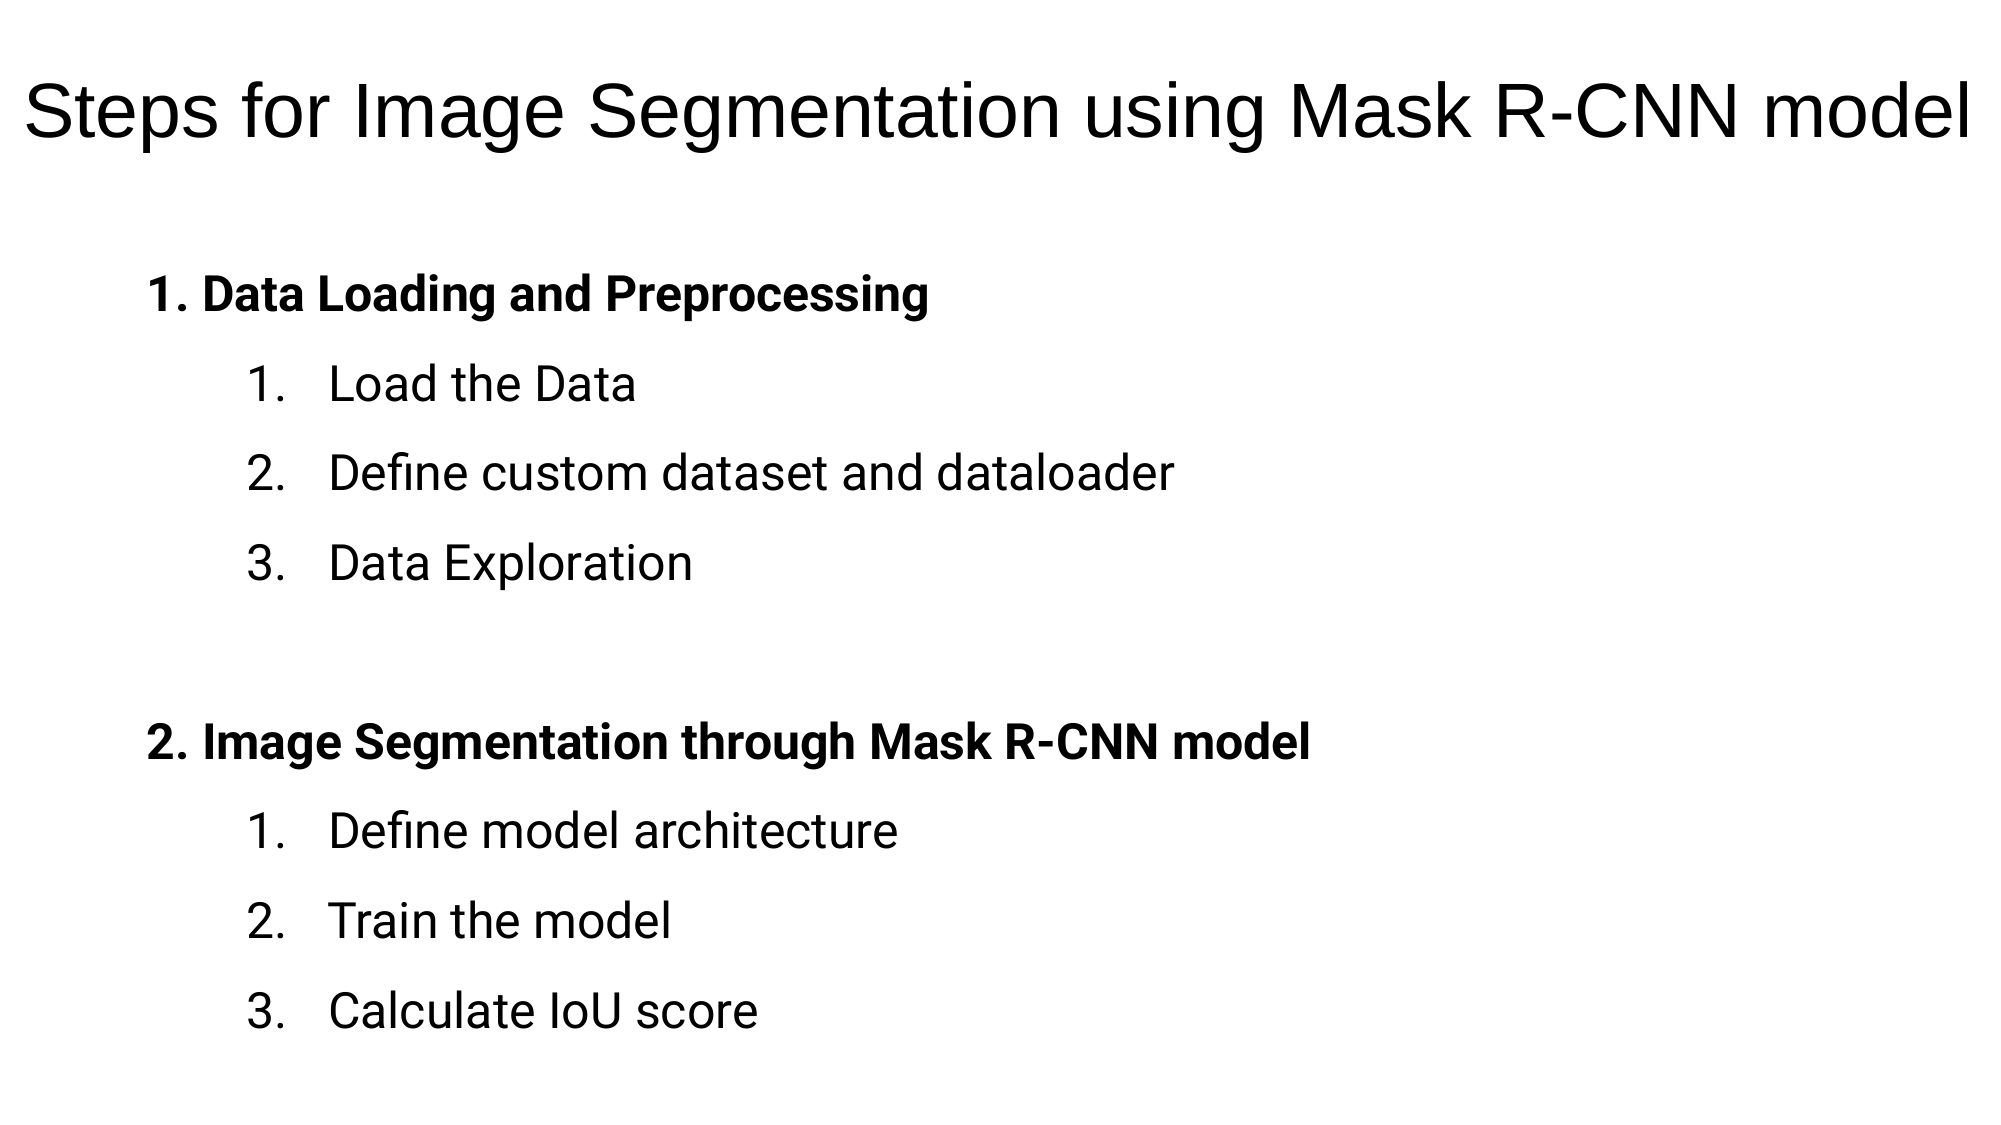

# Steps for Image Segmentation using Mask R-CNN model
Data Loading and Preprocessing
Load the Data
Deﬁne custom dataset and dataloader
Data Exploration

Image Segmentation through Mask R-CNN model
Deﬁne model architecture
Train the model
Calculate IoU score